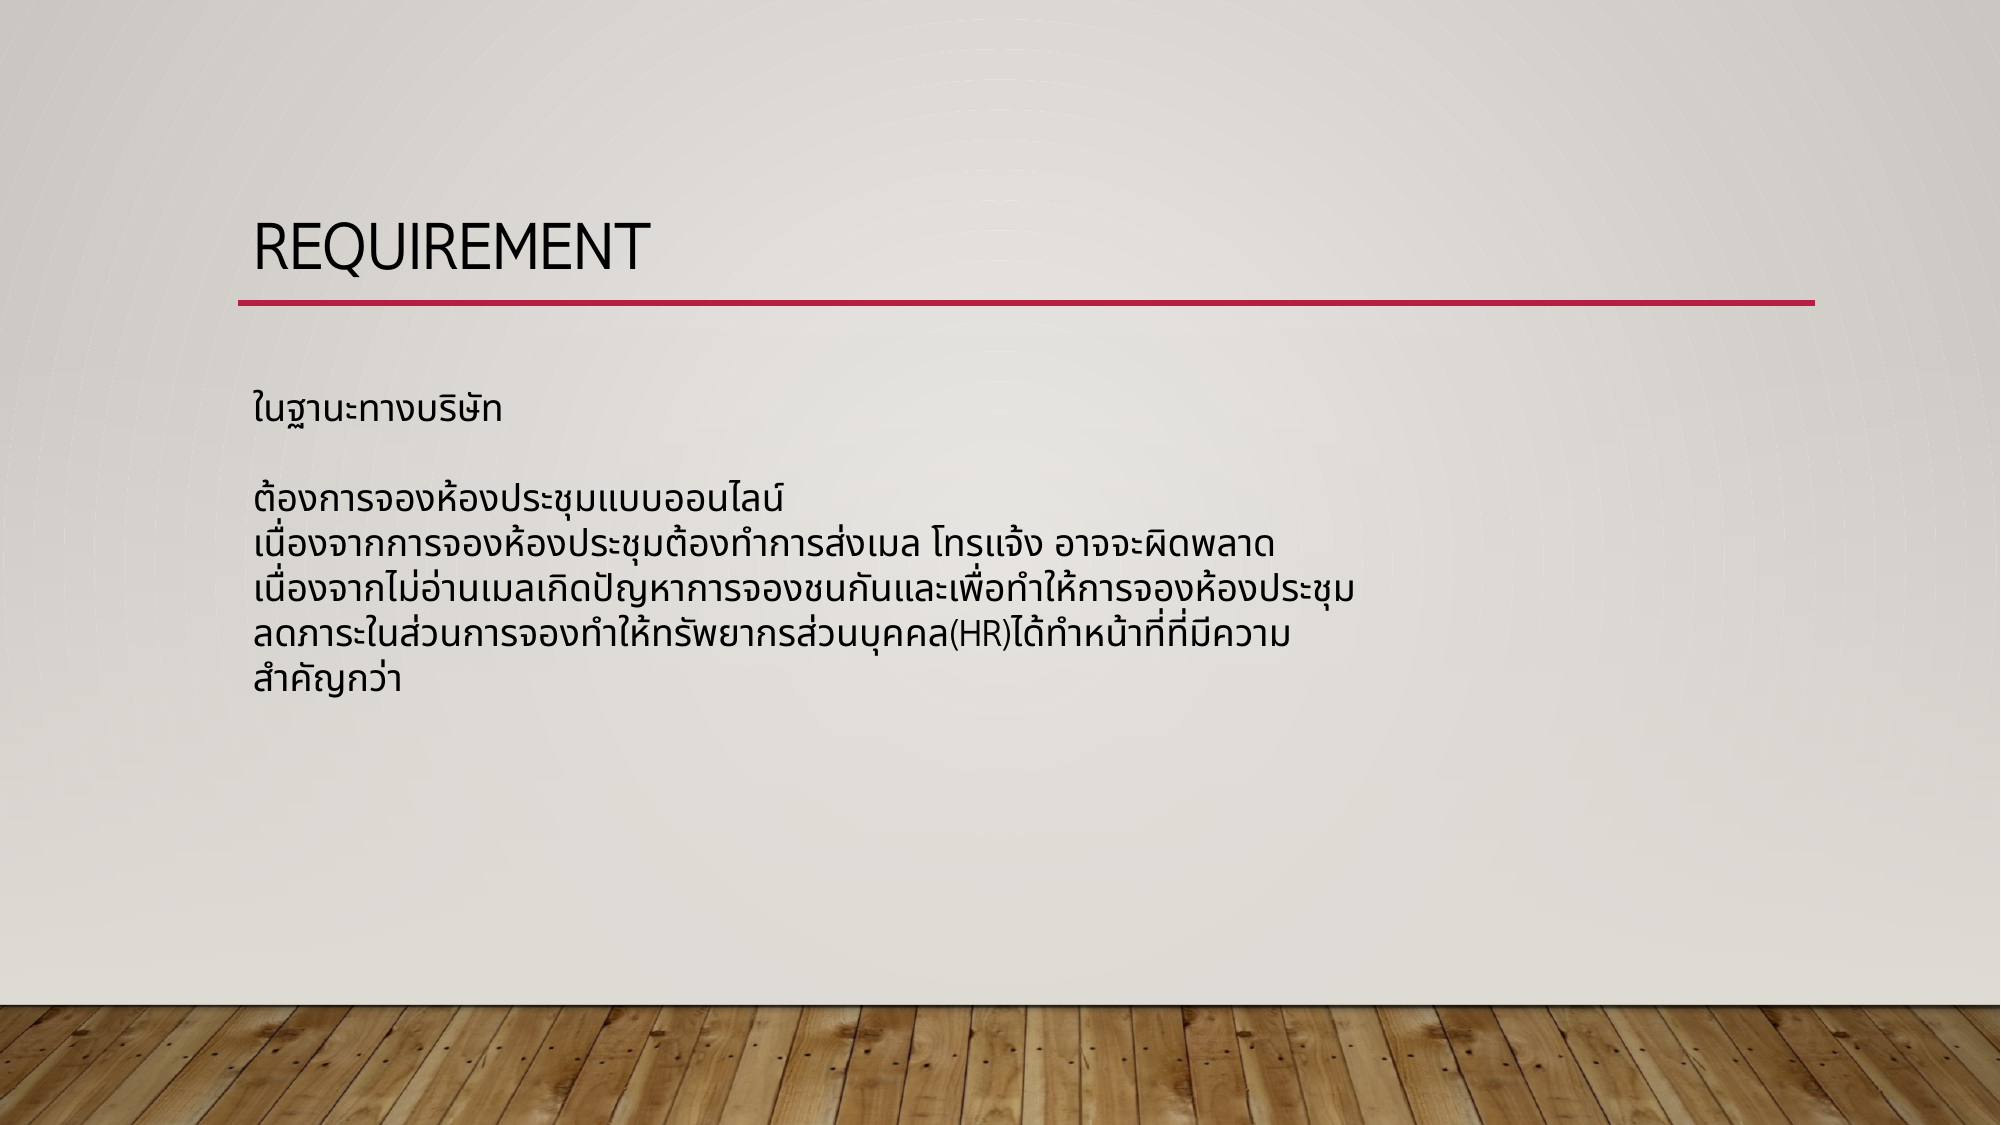

# Requirement
ในฐานะทางบริษัท

ต้องการจองห้องประชุมแบบออนไลน์
เนื่องจากการจองห้องประชุมต้องทำการส่งเมล โทรแจ้ง อาจจะผิดพลาดเนื่องจากไม่อ่านเมลเกิดปัญหาการจองชนกันและเพื่อทำให้การจองห้องประชุมลดภาระในส่วนการจองทำให้ทรัพยากรส่วนบุคคล(HR)ได้ทำหน้าที่ที่มีความสำคัญกว่า